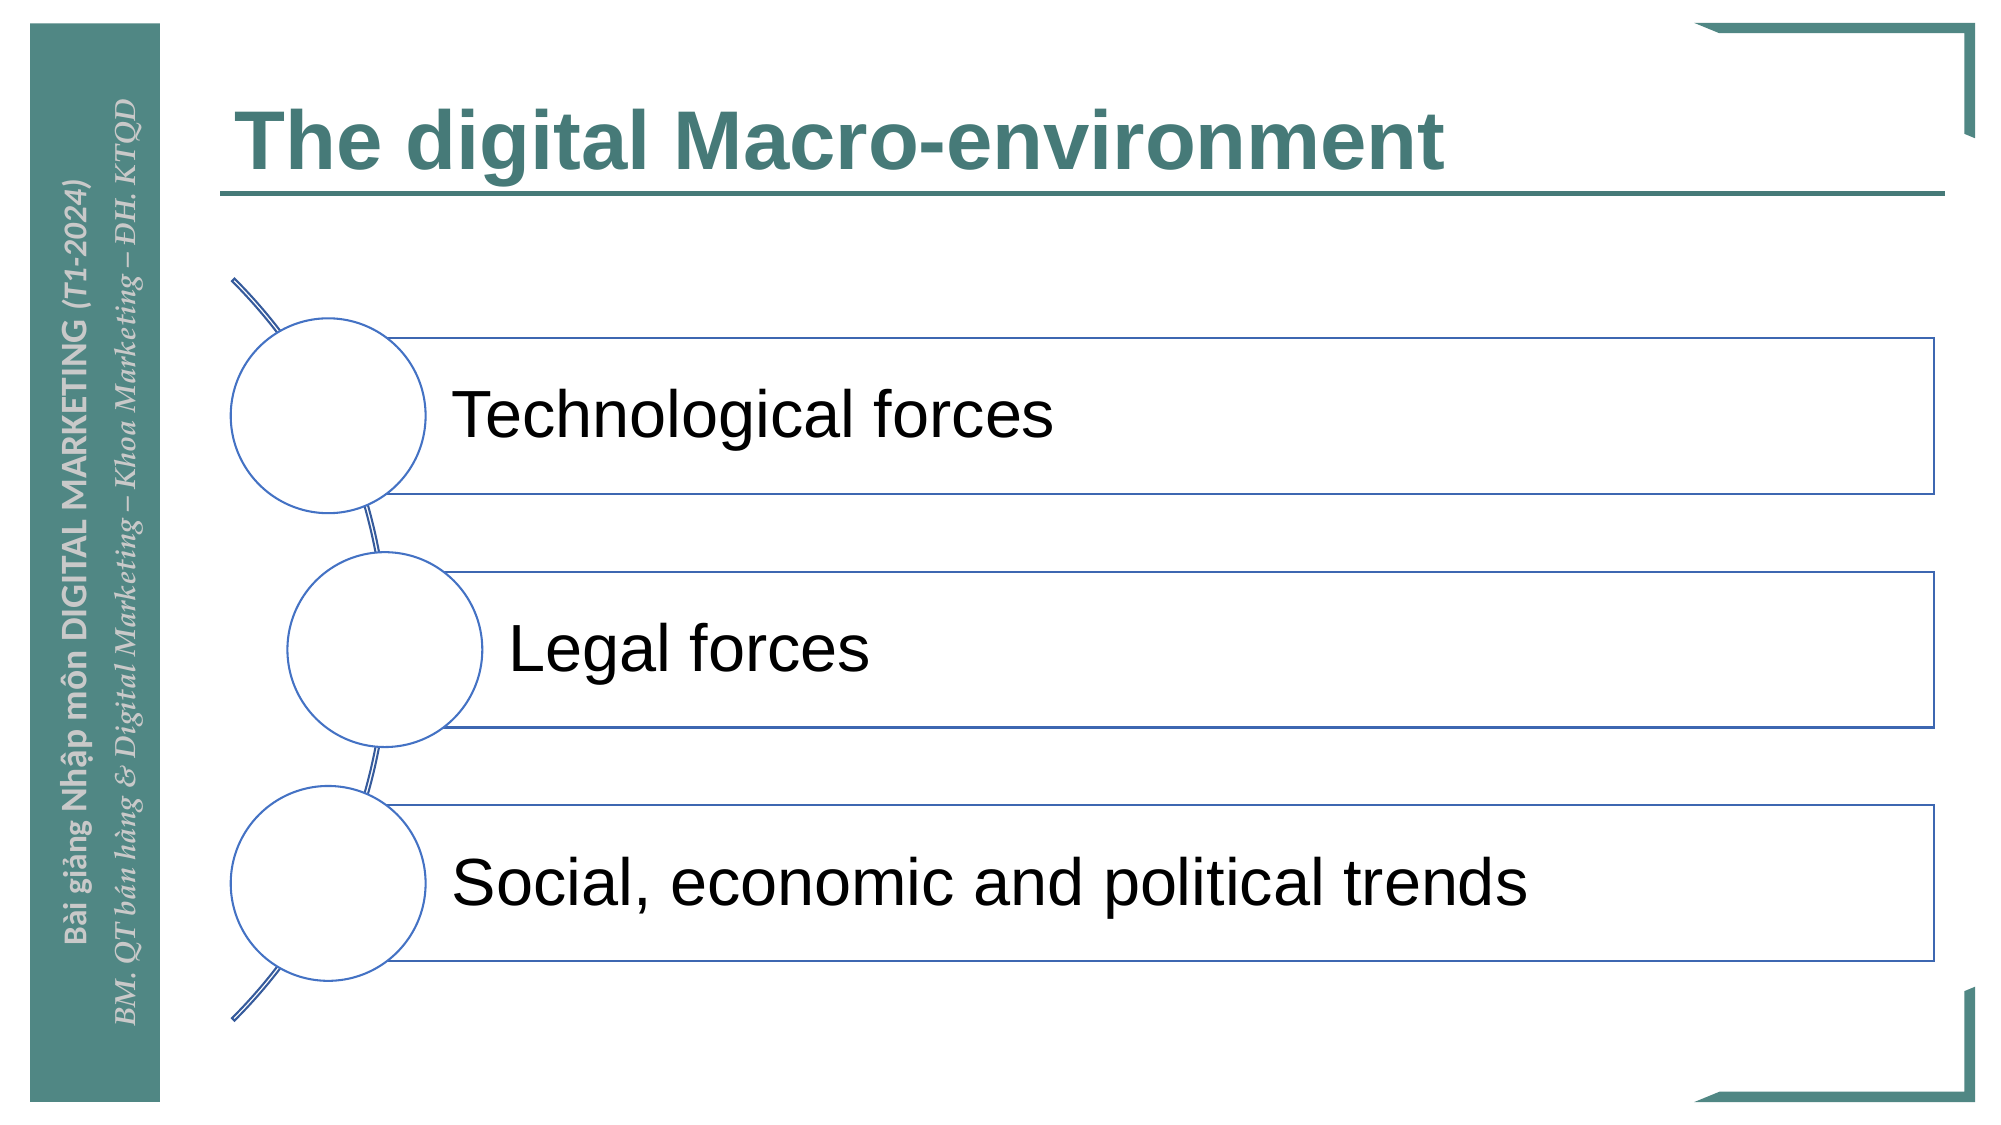

# The digital Macro-environment
Technological forces
Legal forces
Social, economic and political trends